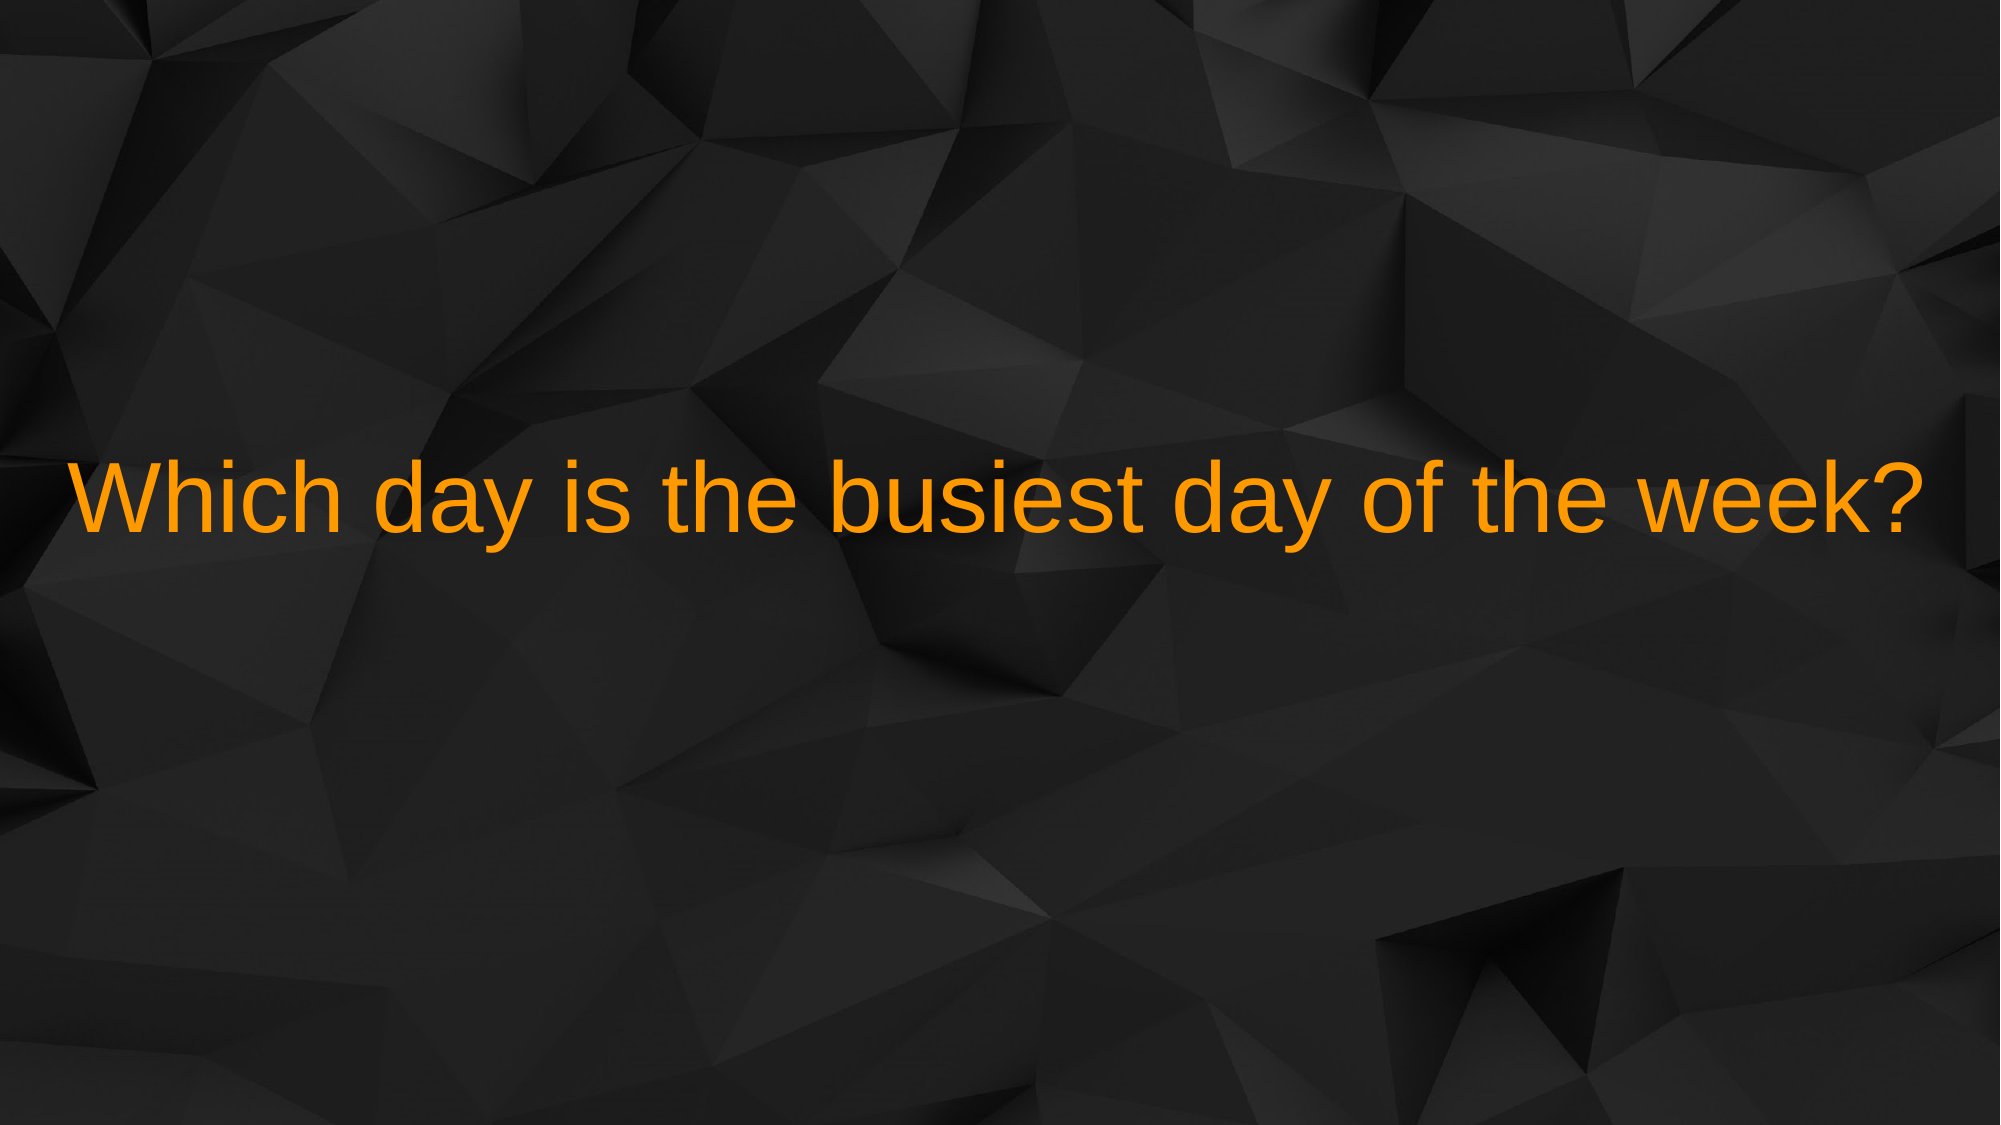

Which day is the busiest day of the week?